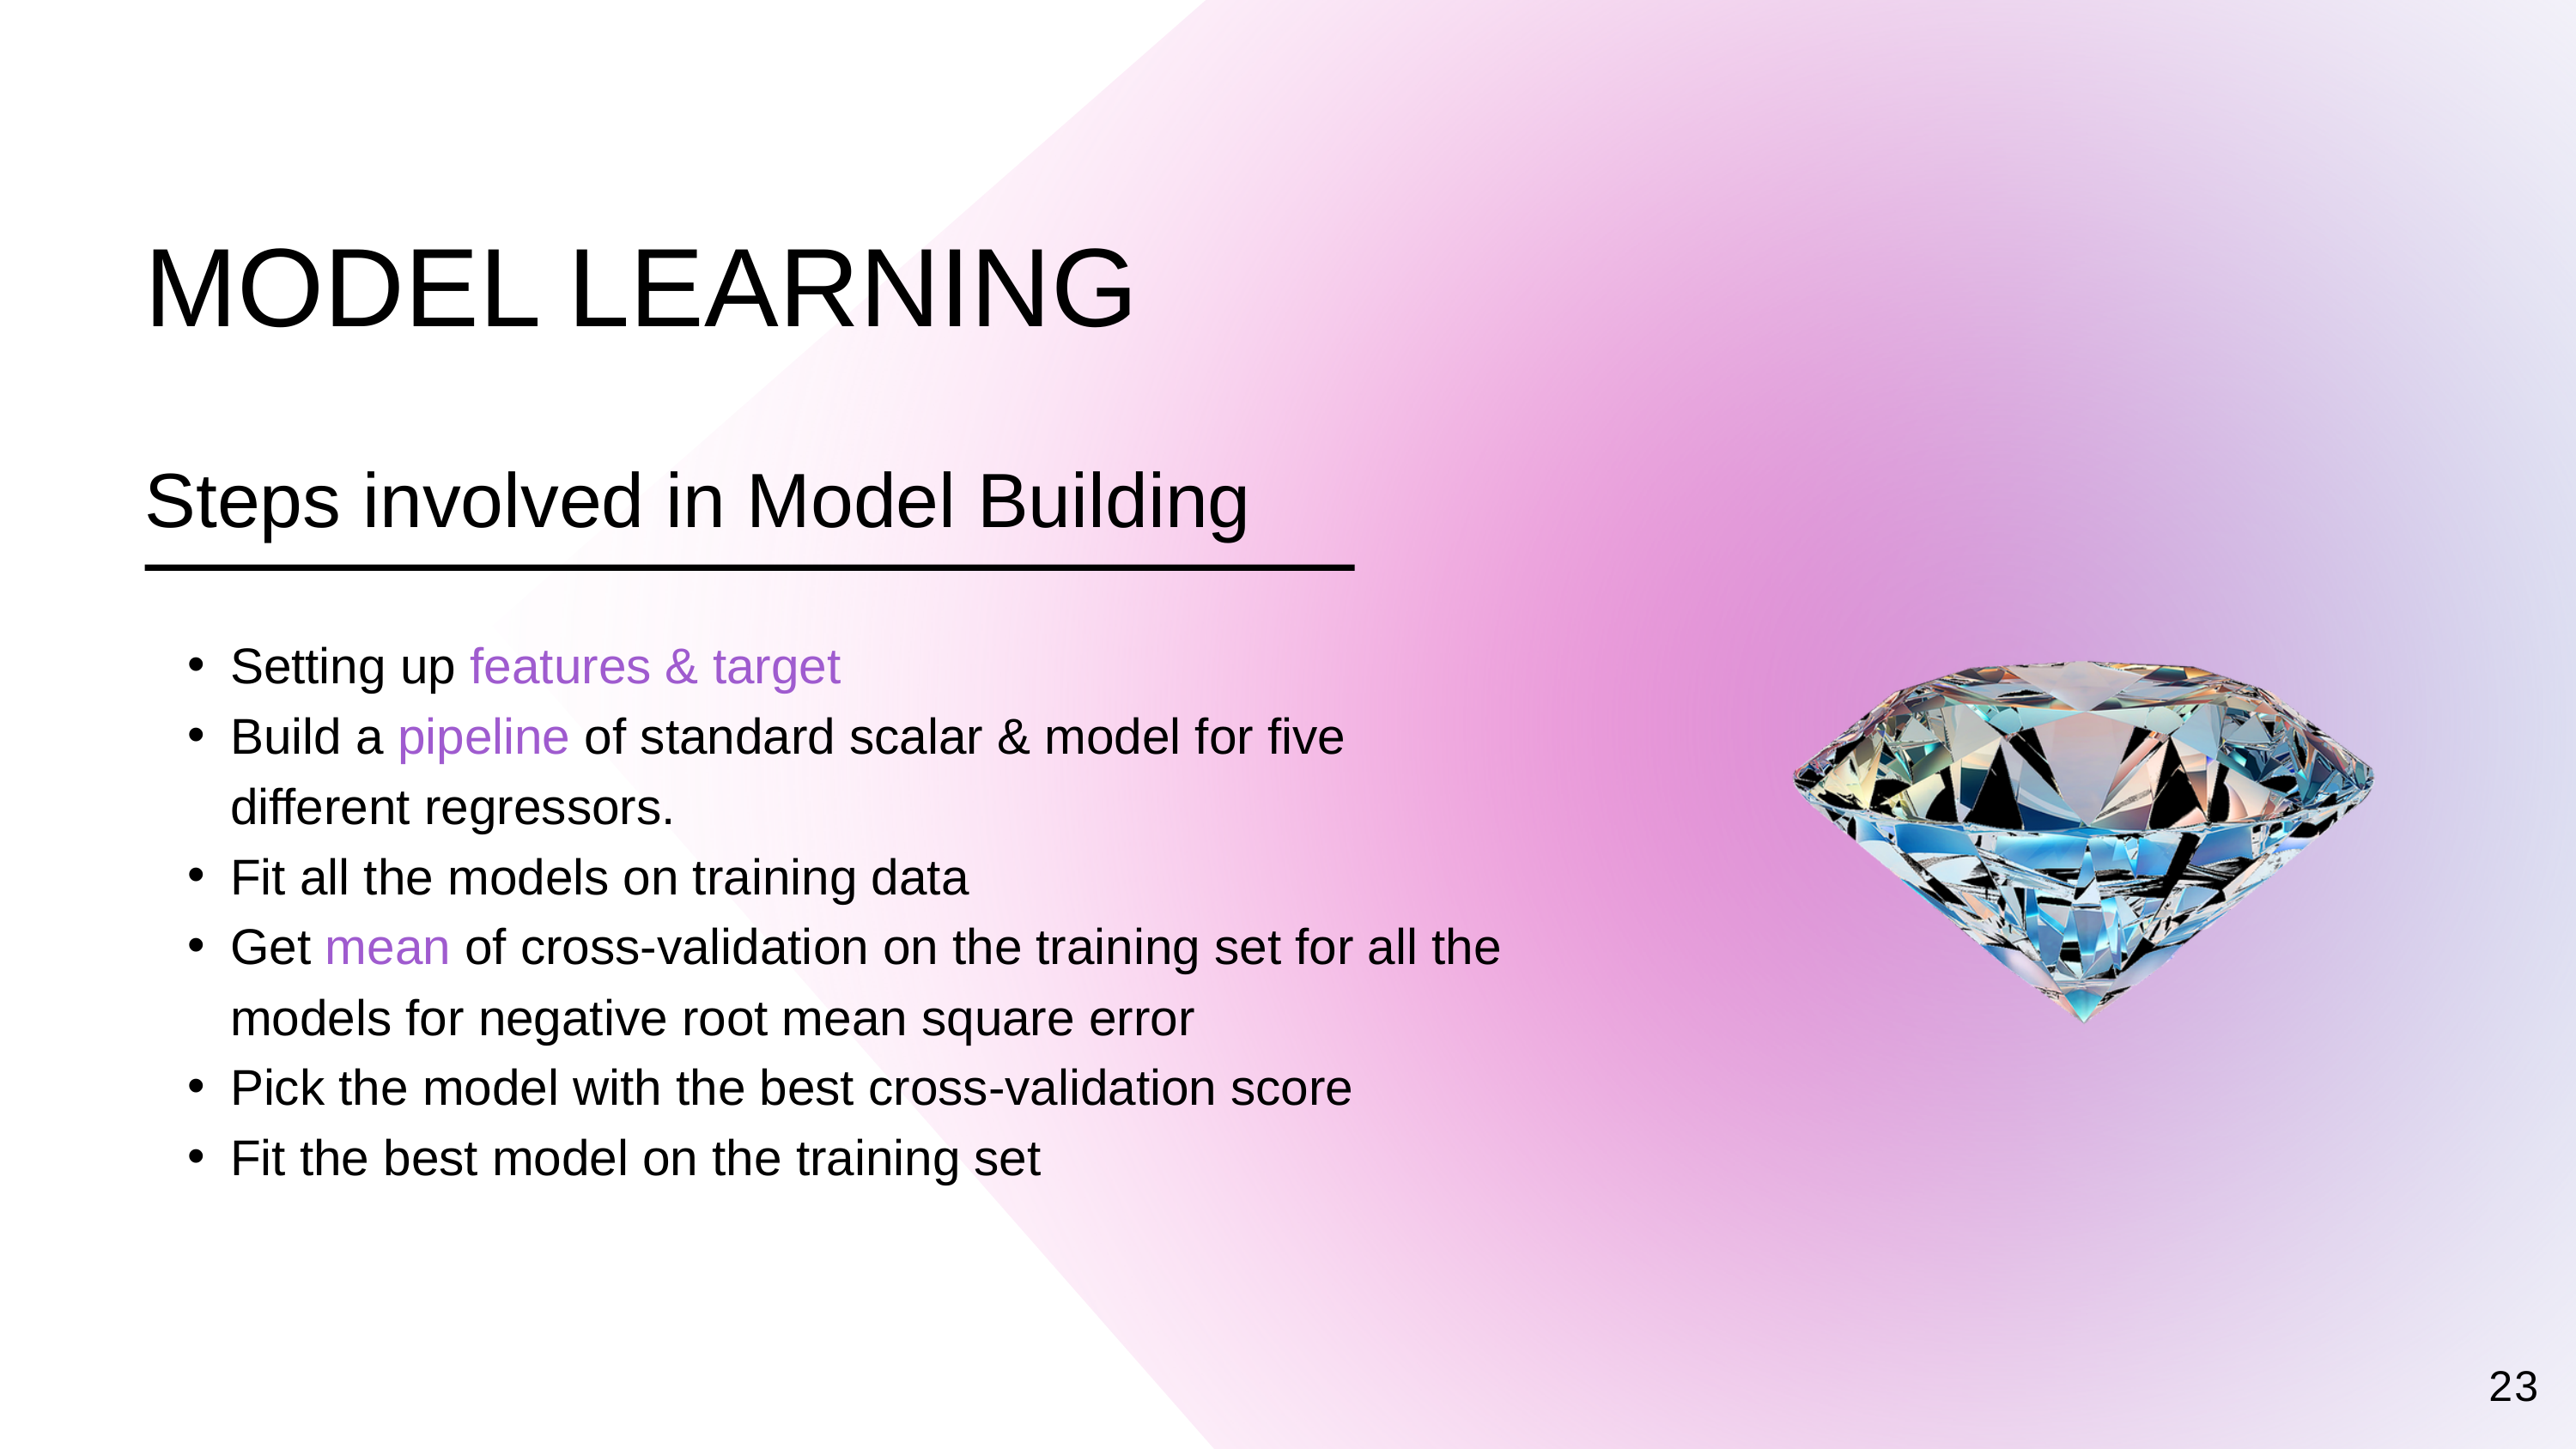

MODEL LEARNING
Steps involved in Model Building

Setting up features & target
Build a pipeline of standard scalar & model for five different regressors.
Fit all the models on training data
Get mean of cross-validation on the training set for all the models for negative root mean square error
Pick the model with the best cross-validation score
Fit the best model on the training set

23